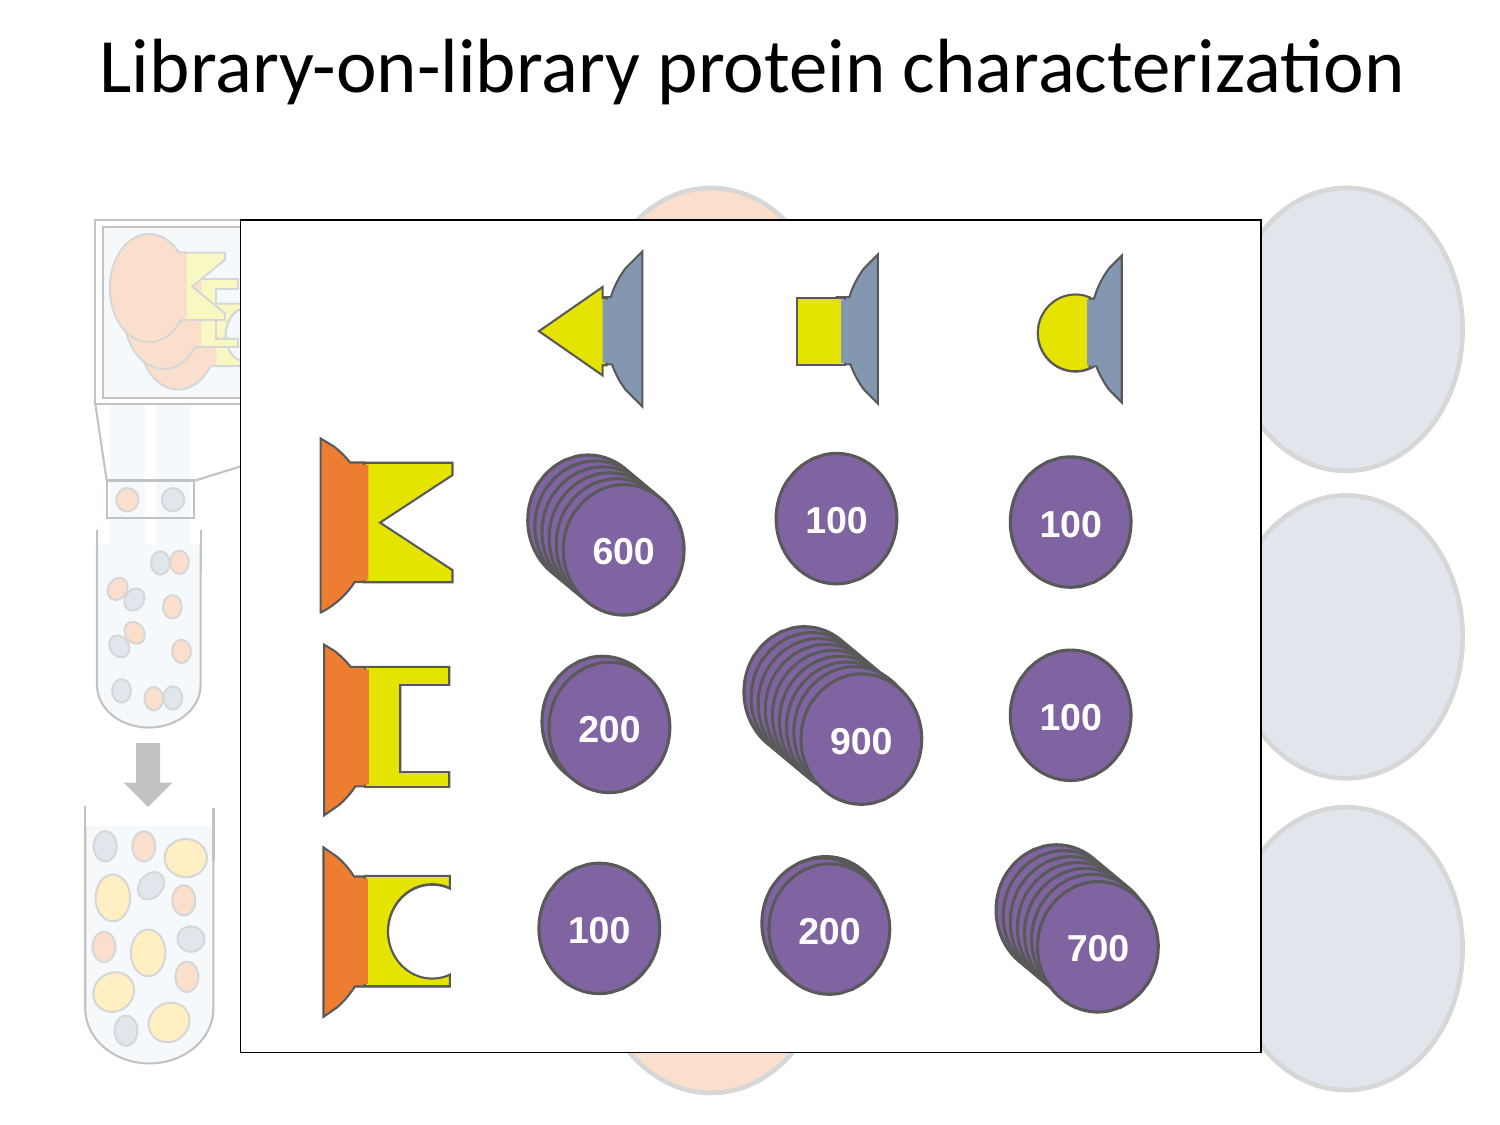

Library-on-library protein characterization

100

600
100

900
100

200

700

200
100